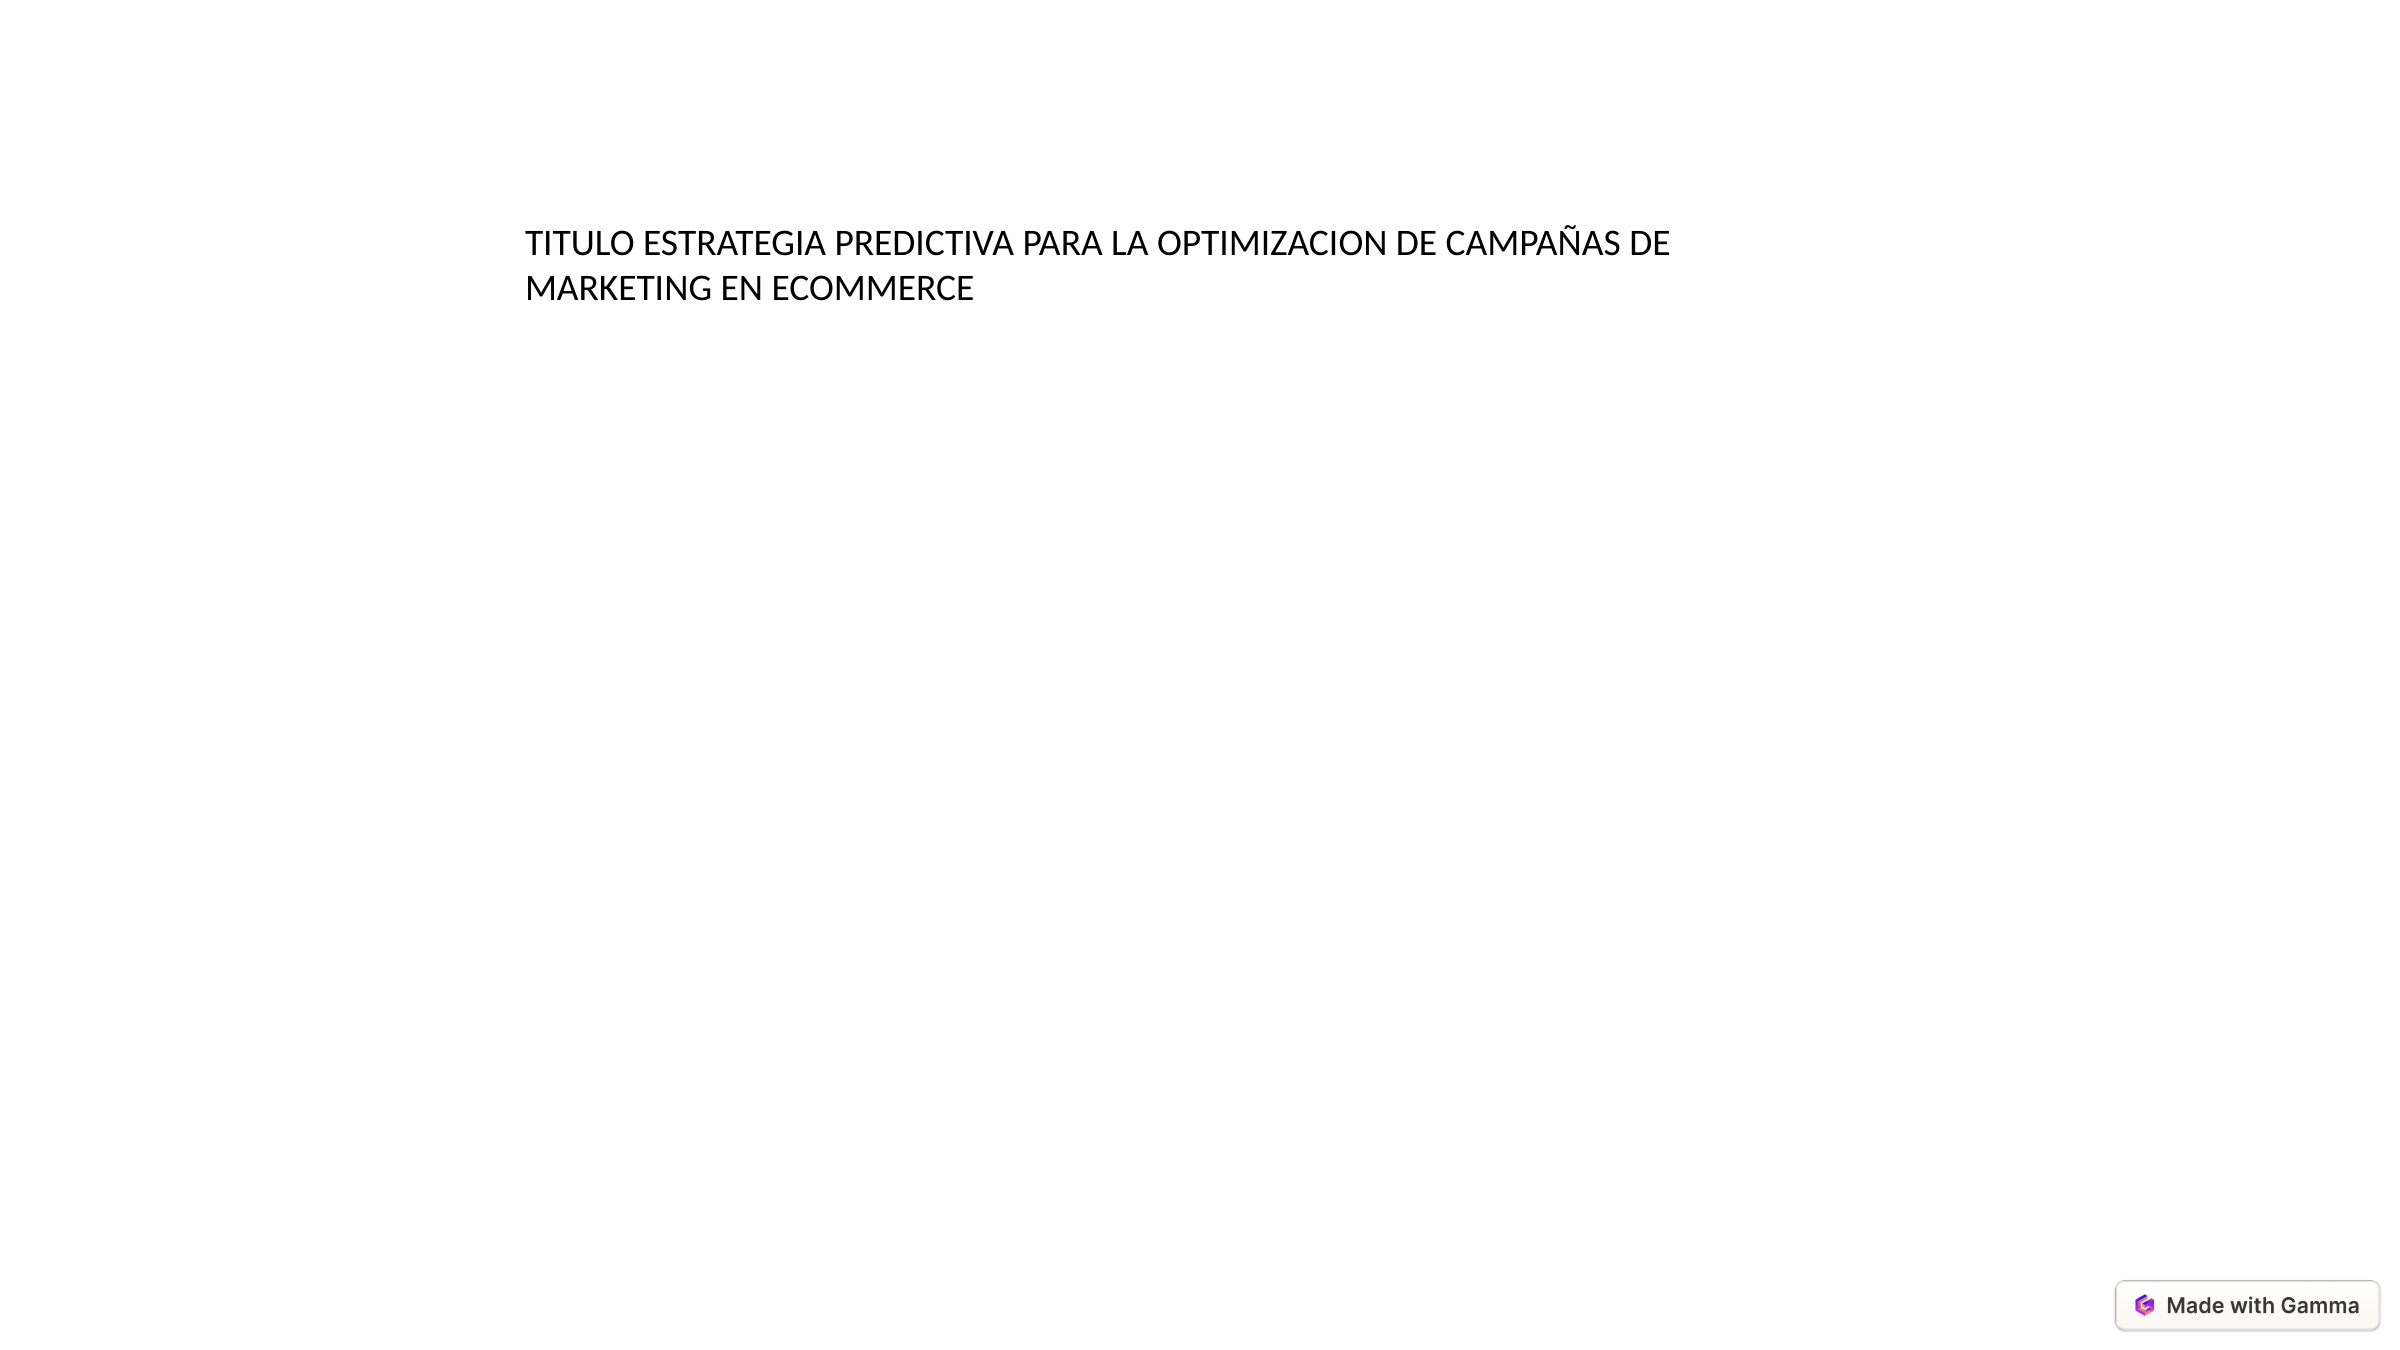

TITULO ESTRATEGIA PREDICTIVA PARA LA OPTIMIZACION DE CAMPAÑAS DE MARKETING EN ECOMMERCE